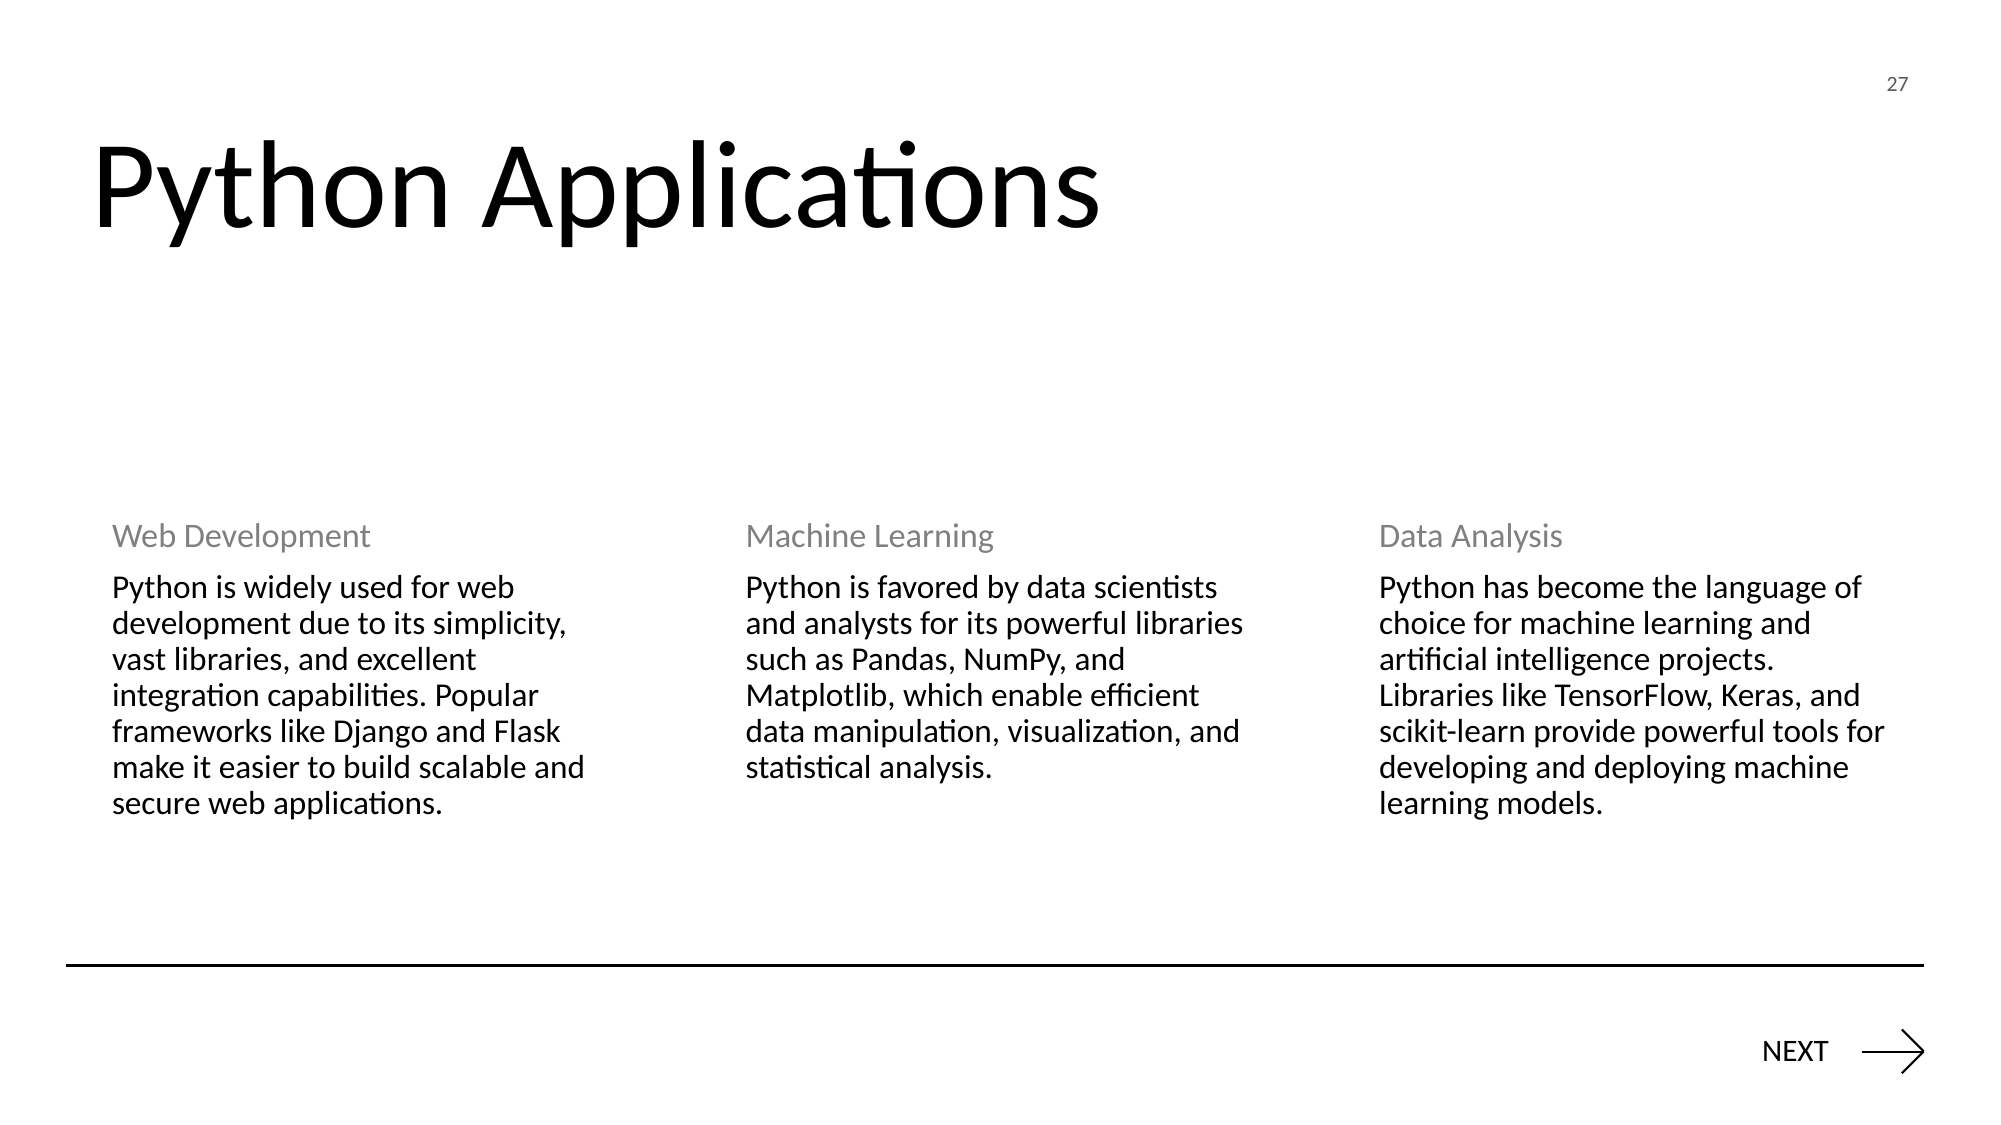

27
# Python Applications
Web Development
Machine Learning
Data Analysis
Python is widely used for web development due to its simplicity, vast libraries, and excellent integration capabilities. Popular frameworks like Django and Flask make it easier to build scalable and secure web applications.
Python is favored by data scientists and analysts for its powerful libraries such as Pandas, NumPy, and Matplotlib, which enable efficient data manipulation, visualization, and statistical analysis.
Python has become the language of choice for machine learning and artificial intelligence projects. Libraries like TensorFlow, Keras, and scikit-learn provide powerful tools for developing and deploying machine learning models.